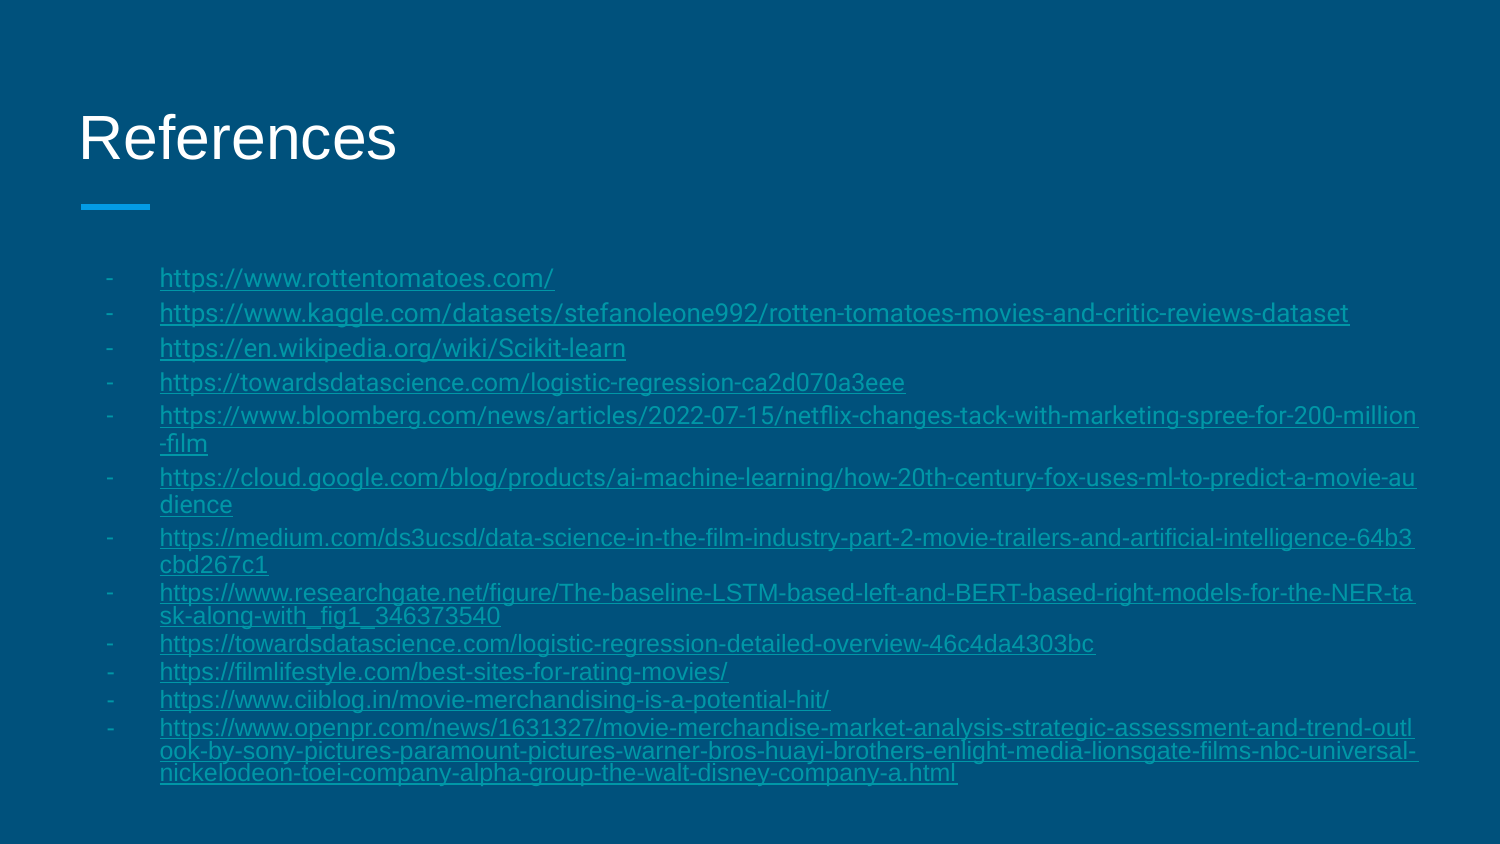

# References
https://www.rottentomatoes.com/
https://www.kaggle.com/datasets/stefanoleone992/rotten-tomatoes-movies-and-critic-reviews-dataset
https://en.wikipedia.org/wiki/Scikit-learn
https://towardsdatascience.com/logistic-regression-ca2d070a3eee
https://www.bloomberg.com/news/articles/2022-07-15/netflix-changes-tack-with-marketing-spree-for-200-million-film
https://cloud.google.com/blog/products/ai-machine-learning/how-20th-century-fox-uses-ml-to-predict-a-movie-audience
https://medium.com/ds3ucsd/data-science-in-the-film-industry-part-2-movie-trailers-and-artificial-intelligence-64b3cbd267c1
https://www.researchgate.net/figure/The-baseline-LSTM-based-left-and-BERT-based-right-models-for-the-NER-task-along-with_fig1_346373540
https://towardsdatascience.com/logistic-regression-detailed-overview-46c4da4303bc
https://filmlifestyle.com/best-sites-for-rating-movies/
https://www.ciiblog.in/movie-merchandising-is-a-potential-hit/
https://www.openpr.com/news/1631327/movie-merchandise-market-analysis-strategic-assessment-and-trend-outlook-by-sony-pictures-paramount-pictures-warner-bros-huayi-brothers-enlight-media-lionsgate-films-nbc-universal-nickelodeon-toei-company-alpha-group-the-walt-disney-company-a.html